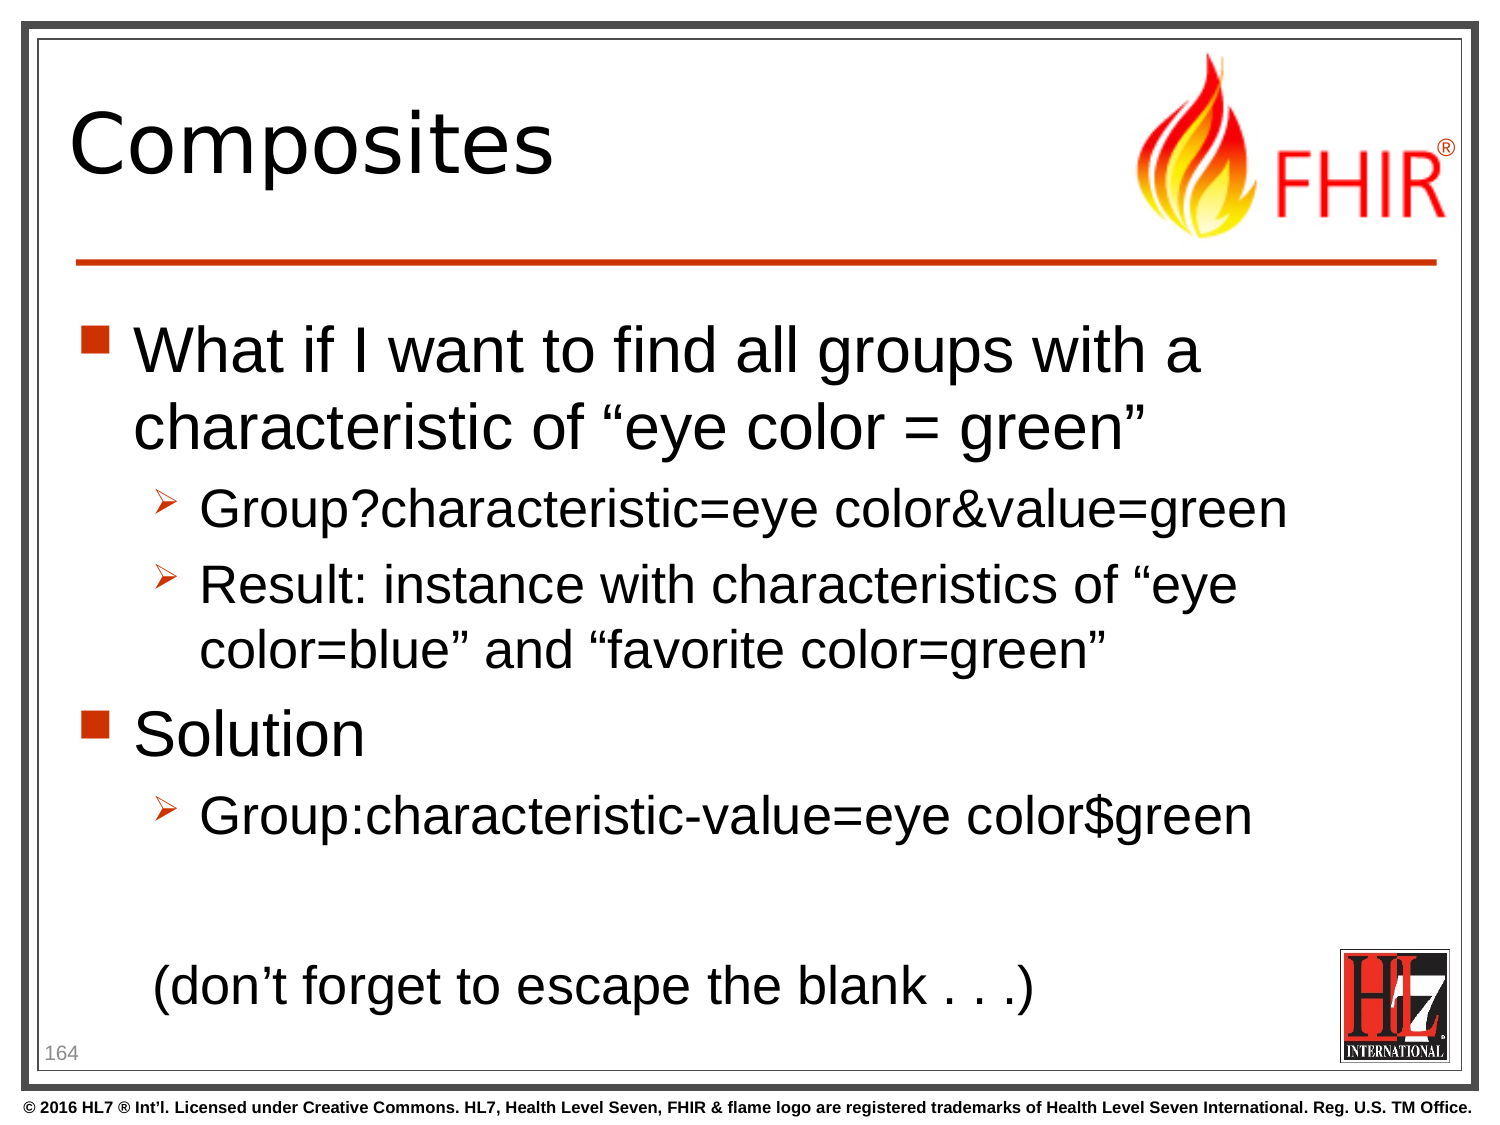

# Composites
What if I want to find all groups with a characteristic of “eye color = green”
Group?characteristic=eye color&value=green
Result: instance with characteristics of “eye color=blue” and “favorite color=green”
Solution
Group:characteristic-value=eye color$green

(don’t forget to escape the blank . . .)
164